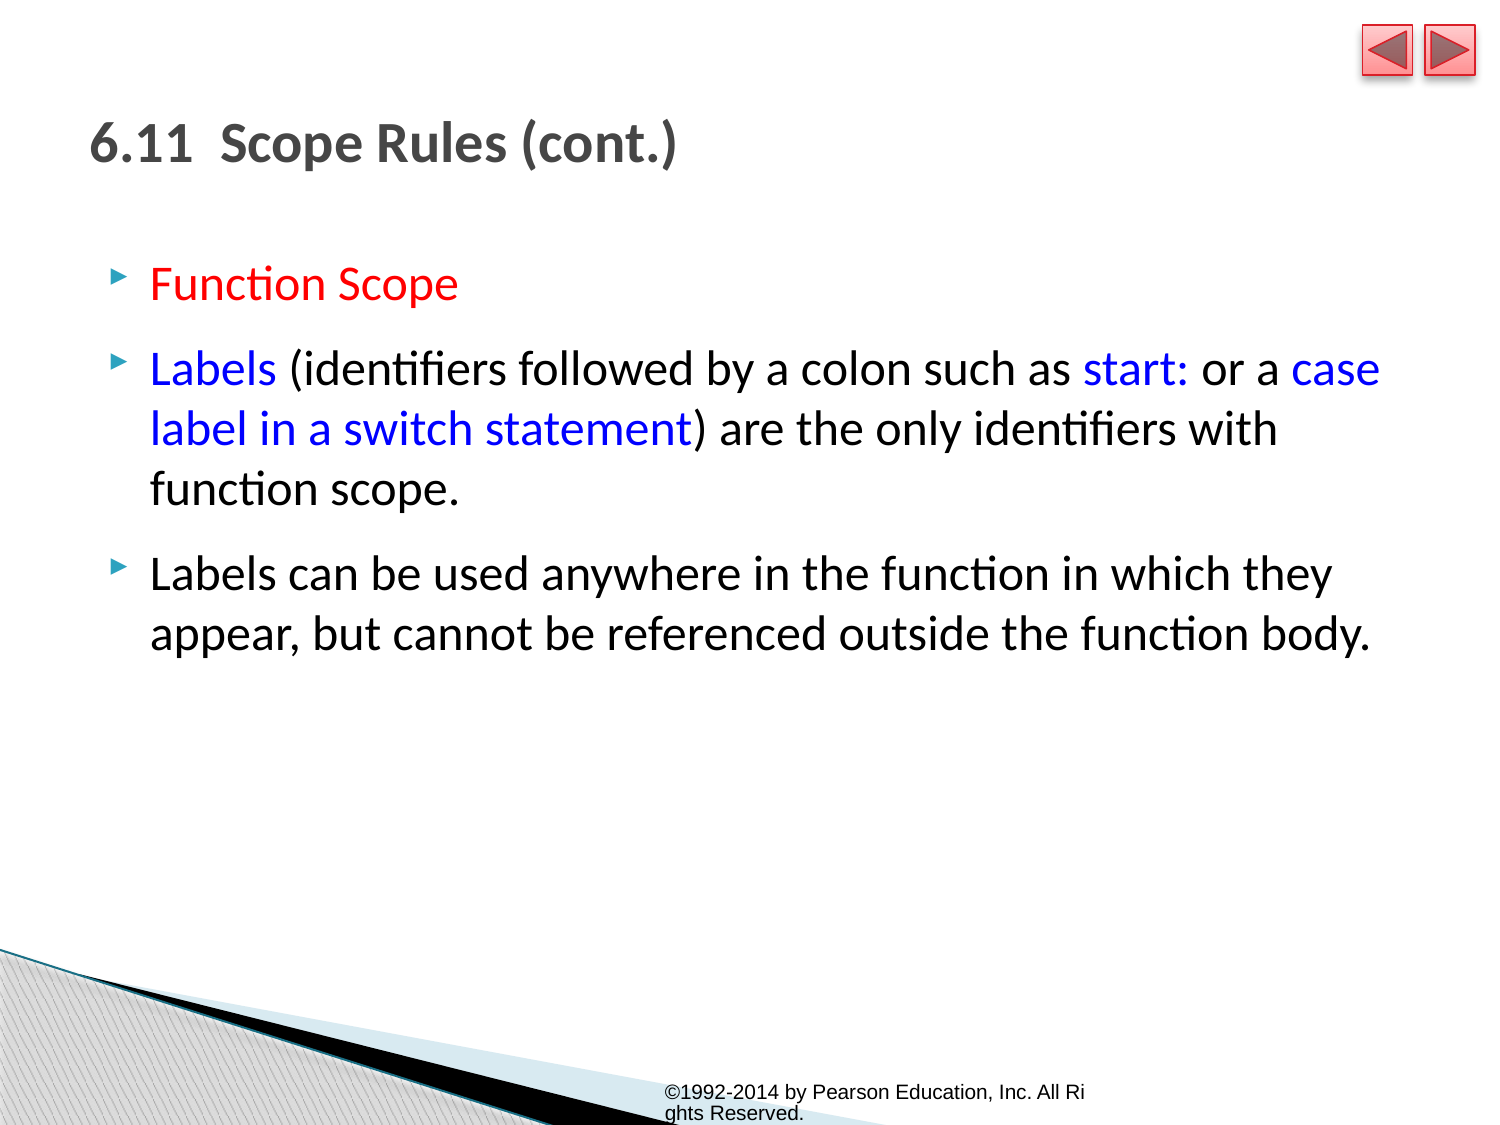

# 6.11  Scope Rules (cont.)
Function Scope
Labels (identifiers followed by a colon such as start: or a case label in a switch statement) are the only identifiers with function scope.
Labels can be used anywhere in the function in which they appear, but cannot be referenced outside the function body.
©1992-2014 by Pearson Education, Inc. All Rights Reserved.